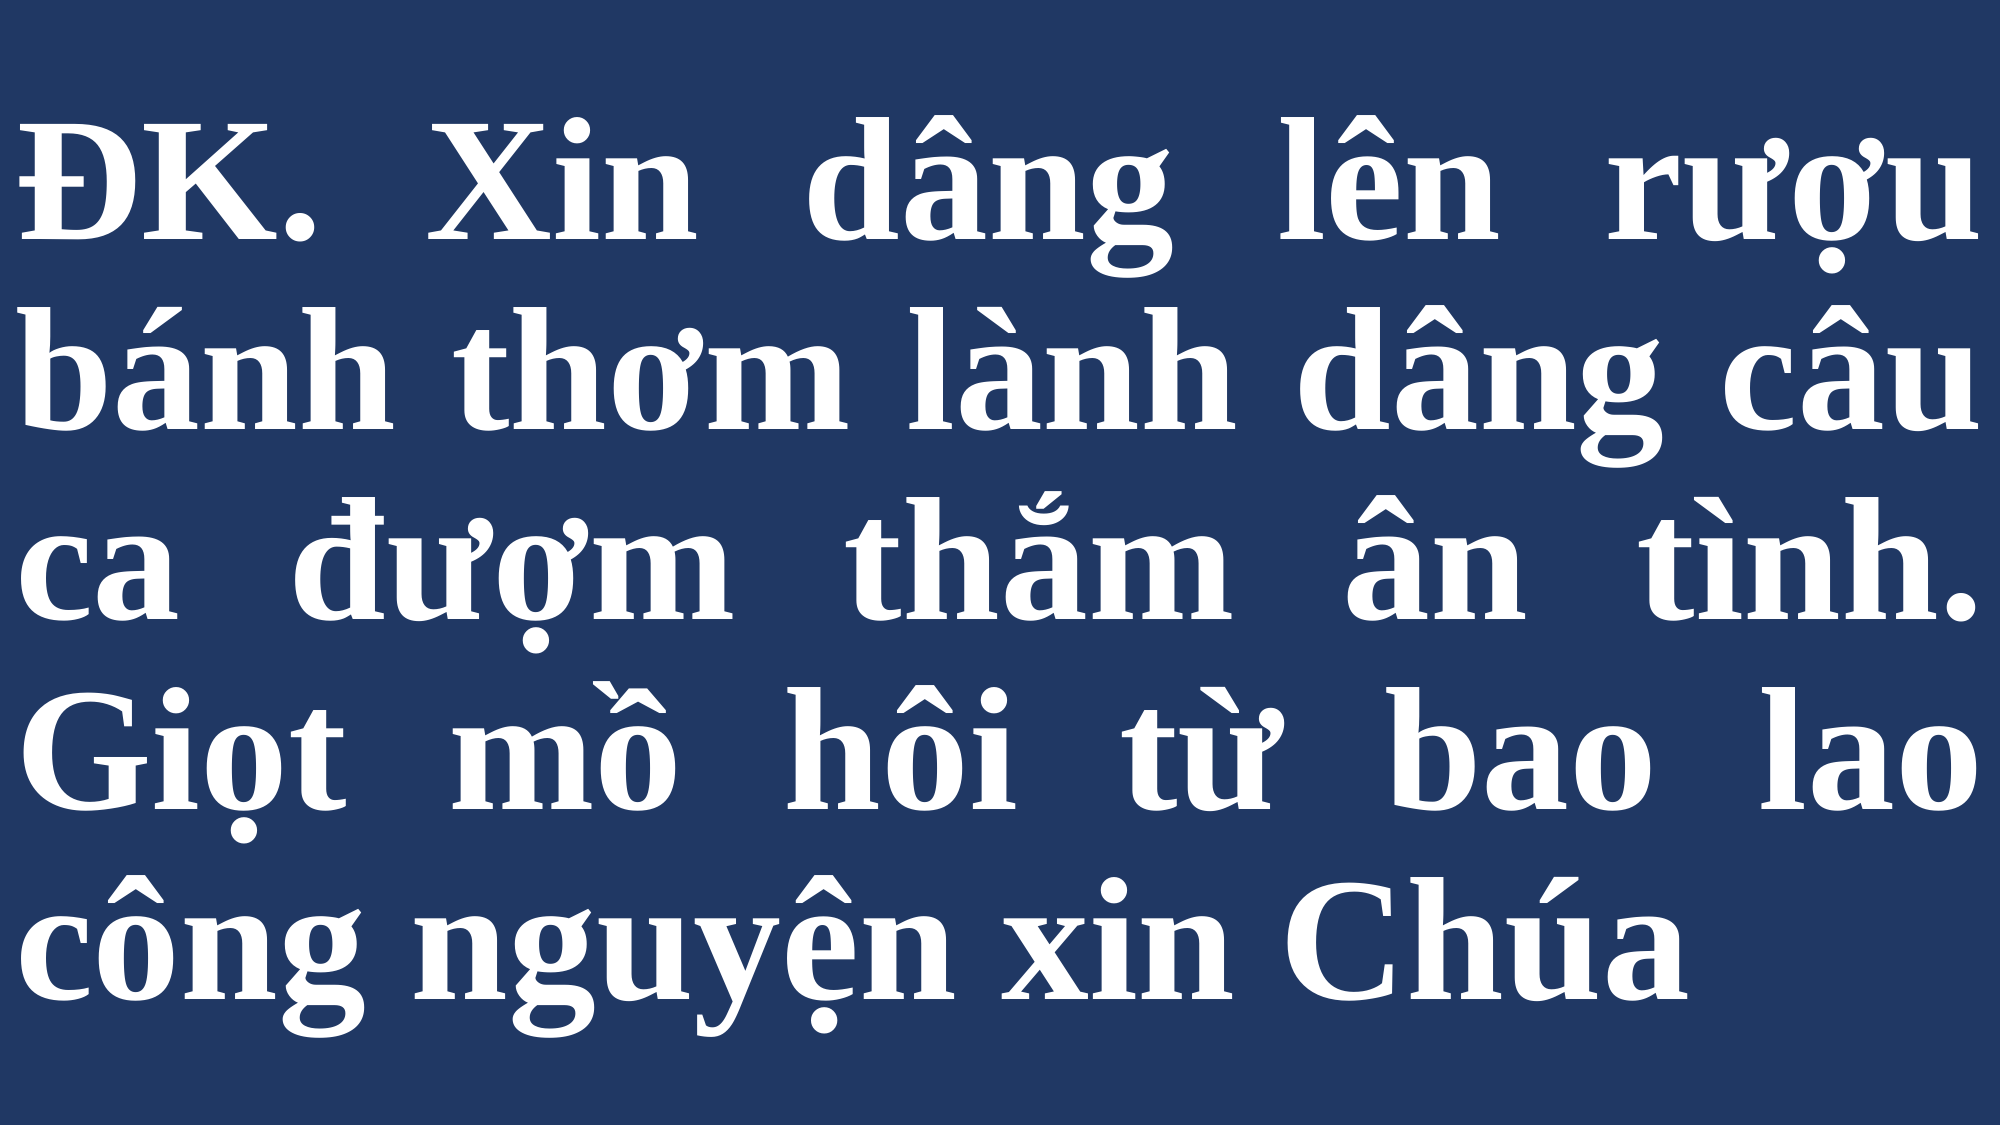

# ĐK. Xin dâng lên rượu bánh thơm lành dâng câu ca đượm thắm ân tình. Giọt mồ hôi từ bao lao công nguyện xin Chúa